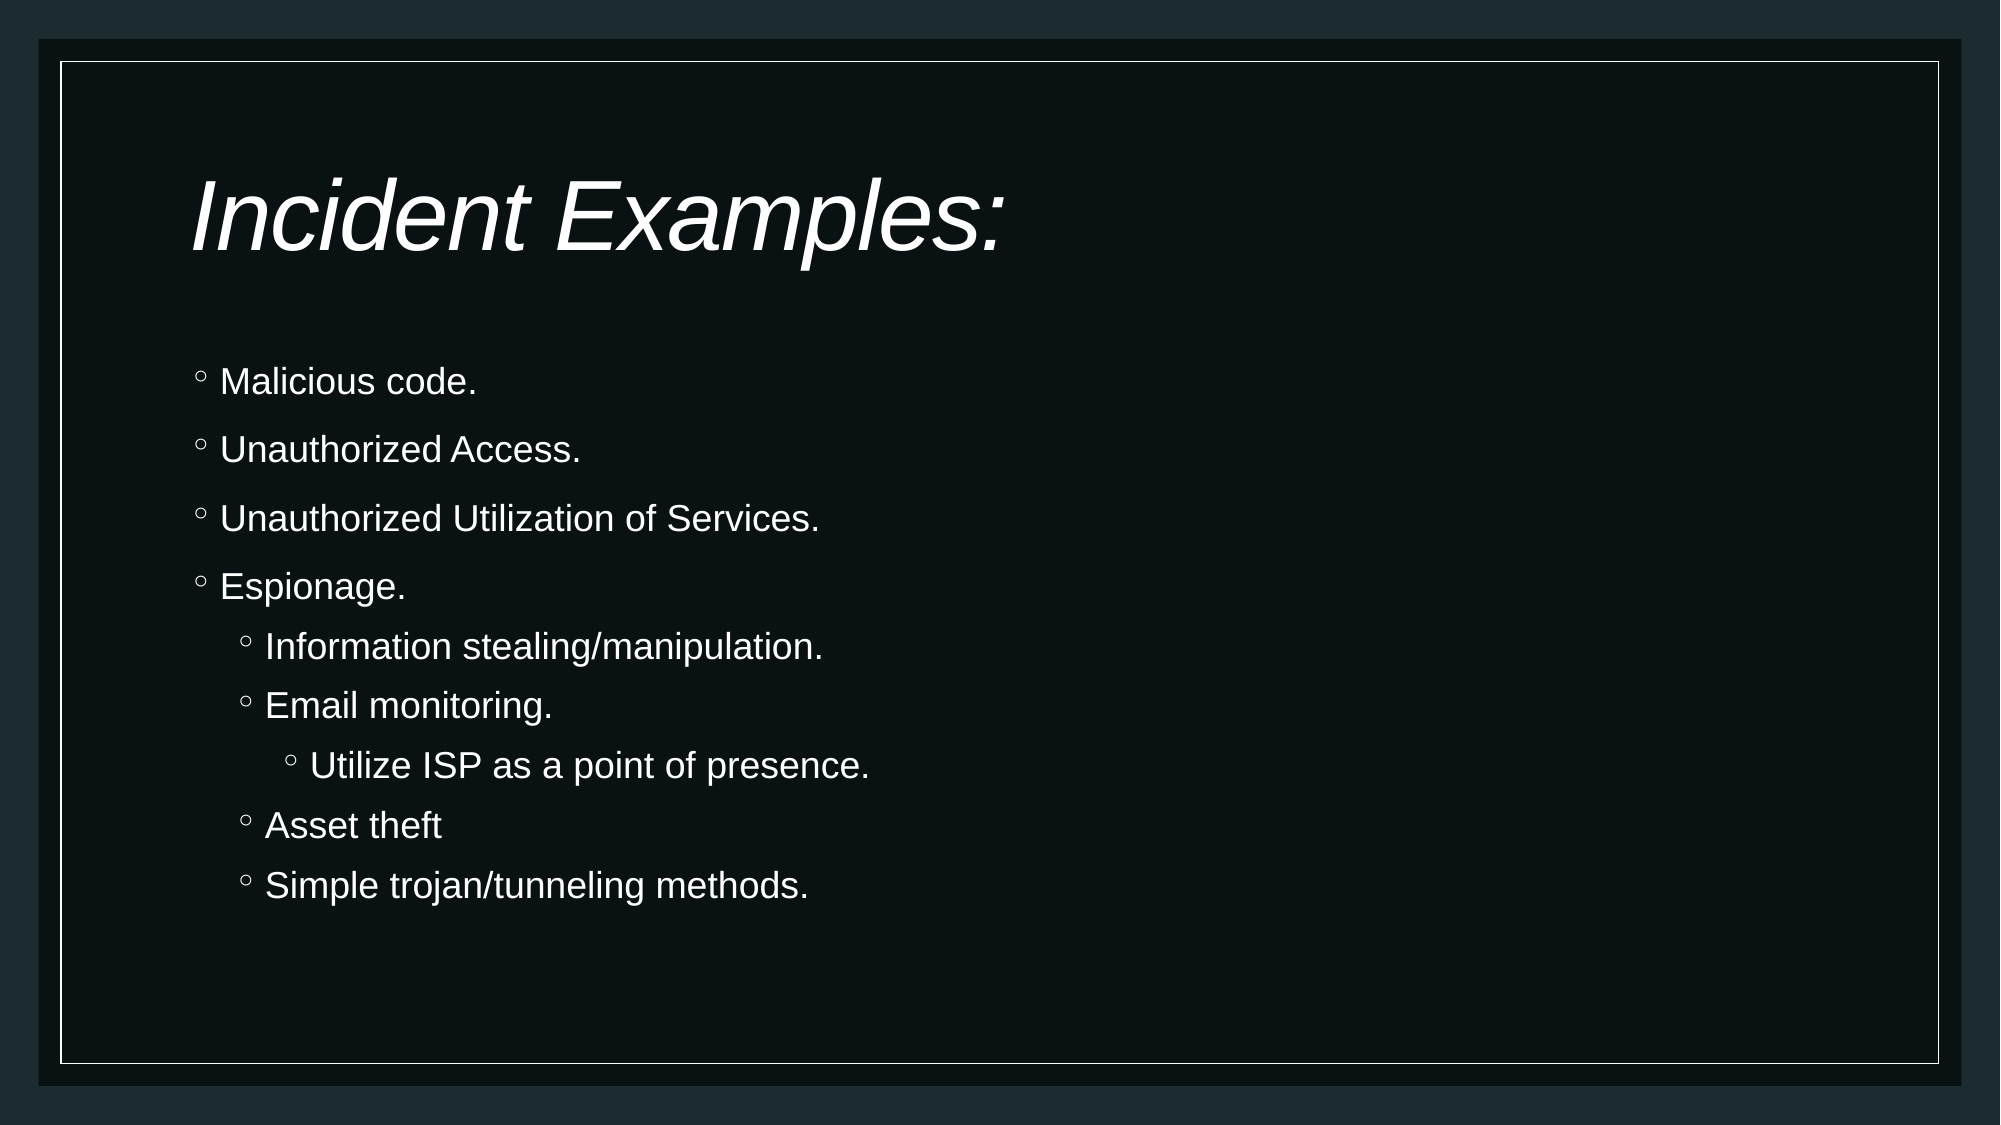

# Incident Examples:
Malicious code.
Unauthorized Access.
Unauthorized Utilization of Services.
Espionage.
Information stealing/manipulation.
Email monitoring.
Utilize ISP as a point of presence.
Asset theft
Simple trojan/tunneling methods.